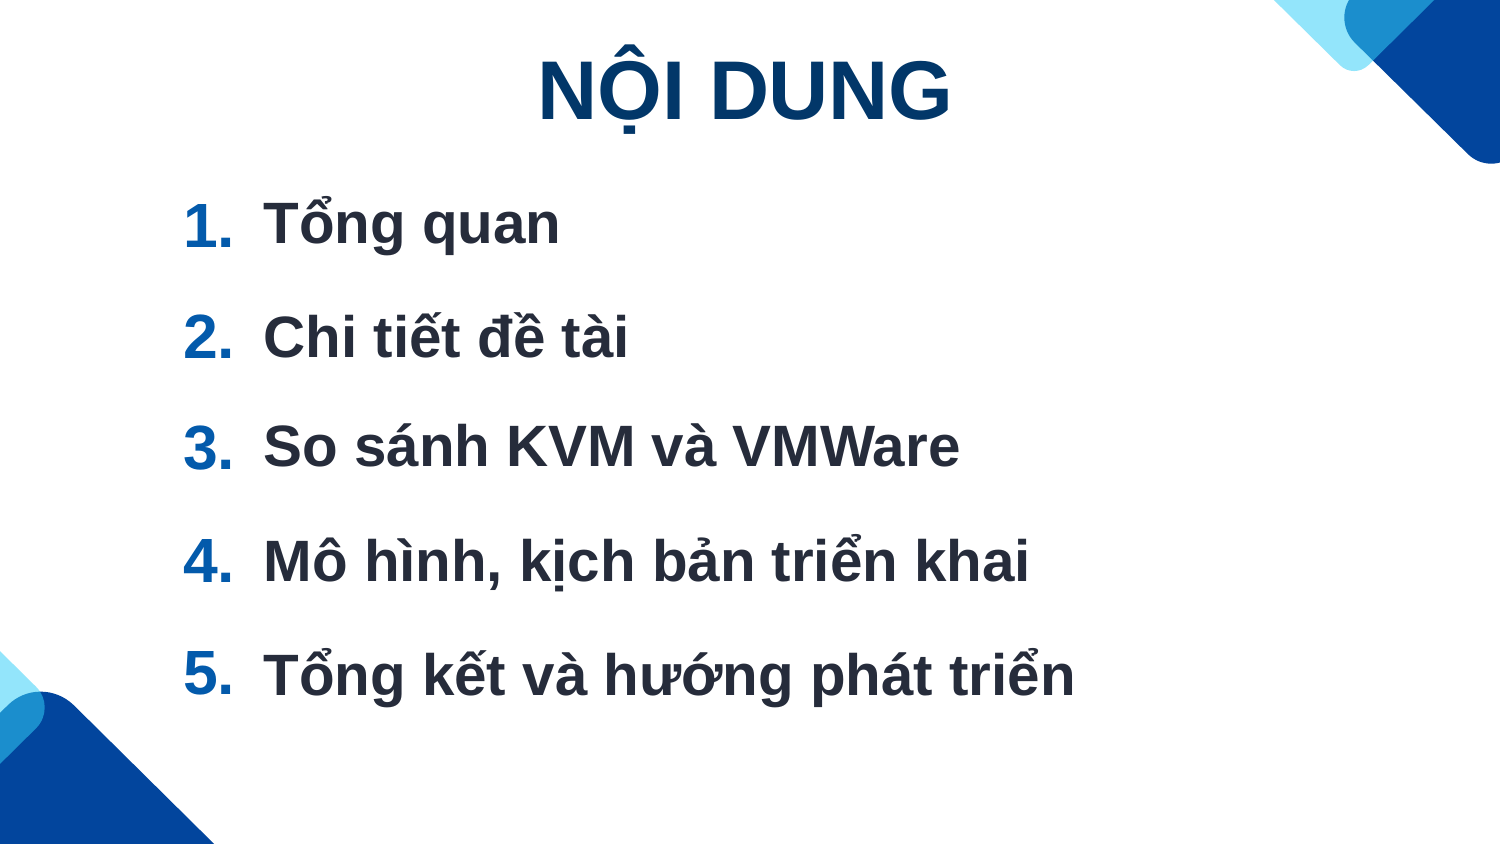

# NỘI DUNG
1.
Tổng quan
Chi tiết đề tài
2.
3.
So sánh KVM và VMWare
Mô hình, kịch bản triển khai
4.
5.
Tổng kết và hướng phát triển